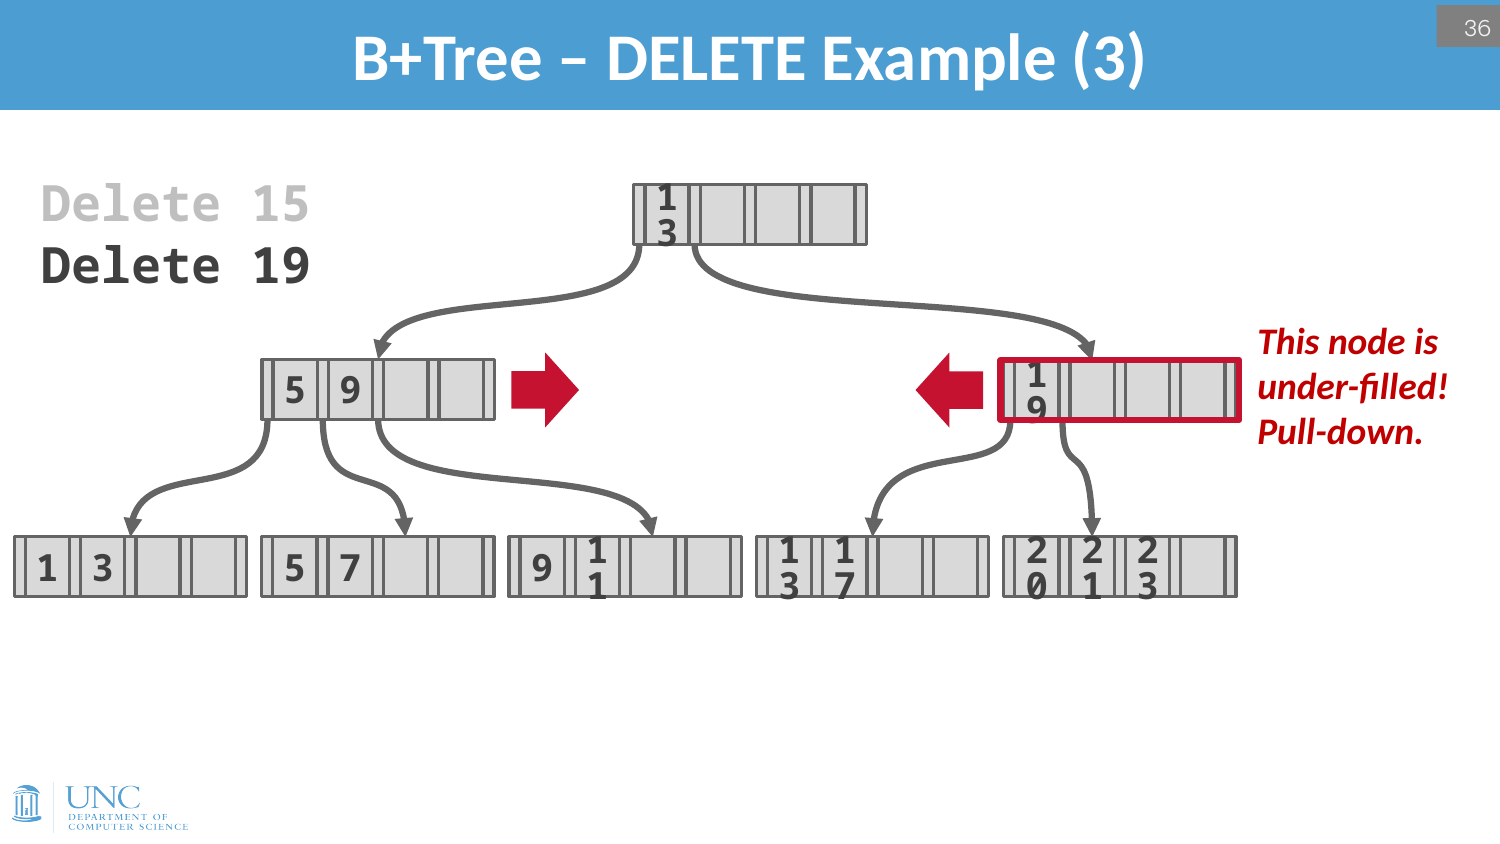

# B+Tree – DELETE Example (3)
36
Delete 15

13

Delete 19
This node is
under-filled!
Pull-down.

5

9

19

1

3

5

7

9

11

13

17

20

21

23